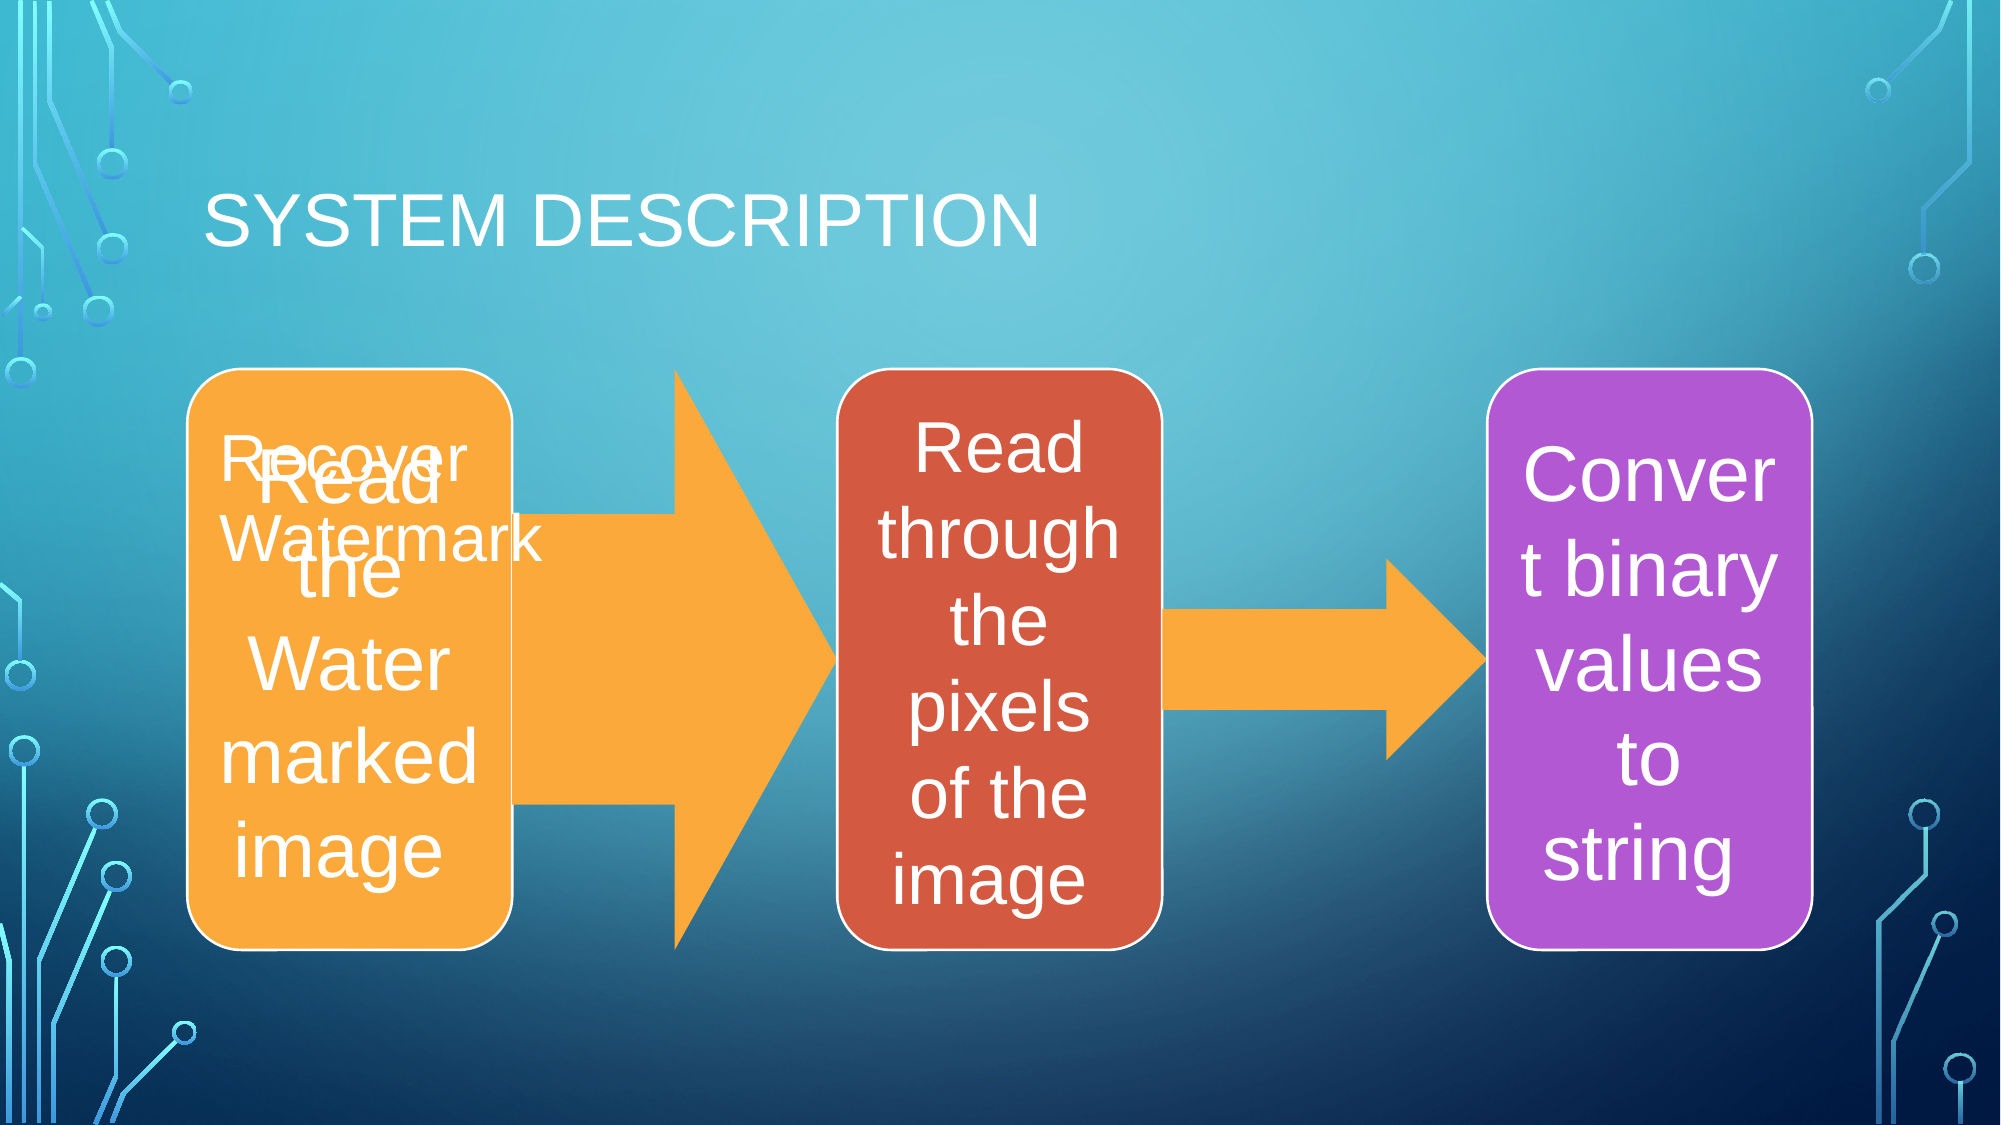

# System description
Read through the pixels of the image
Convert binary values to string
Recover Watermark